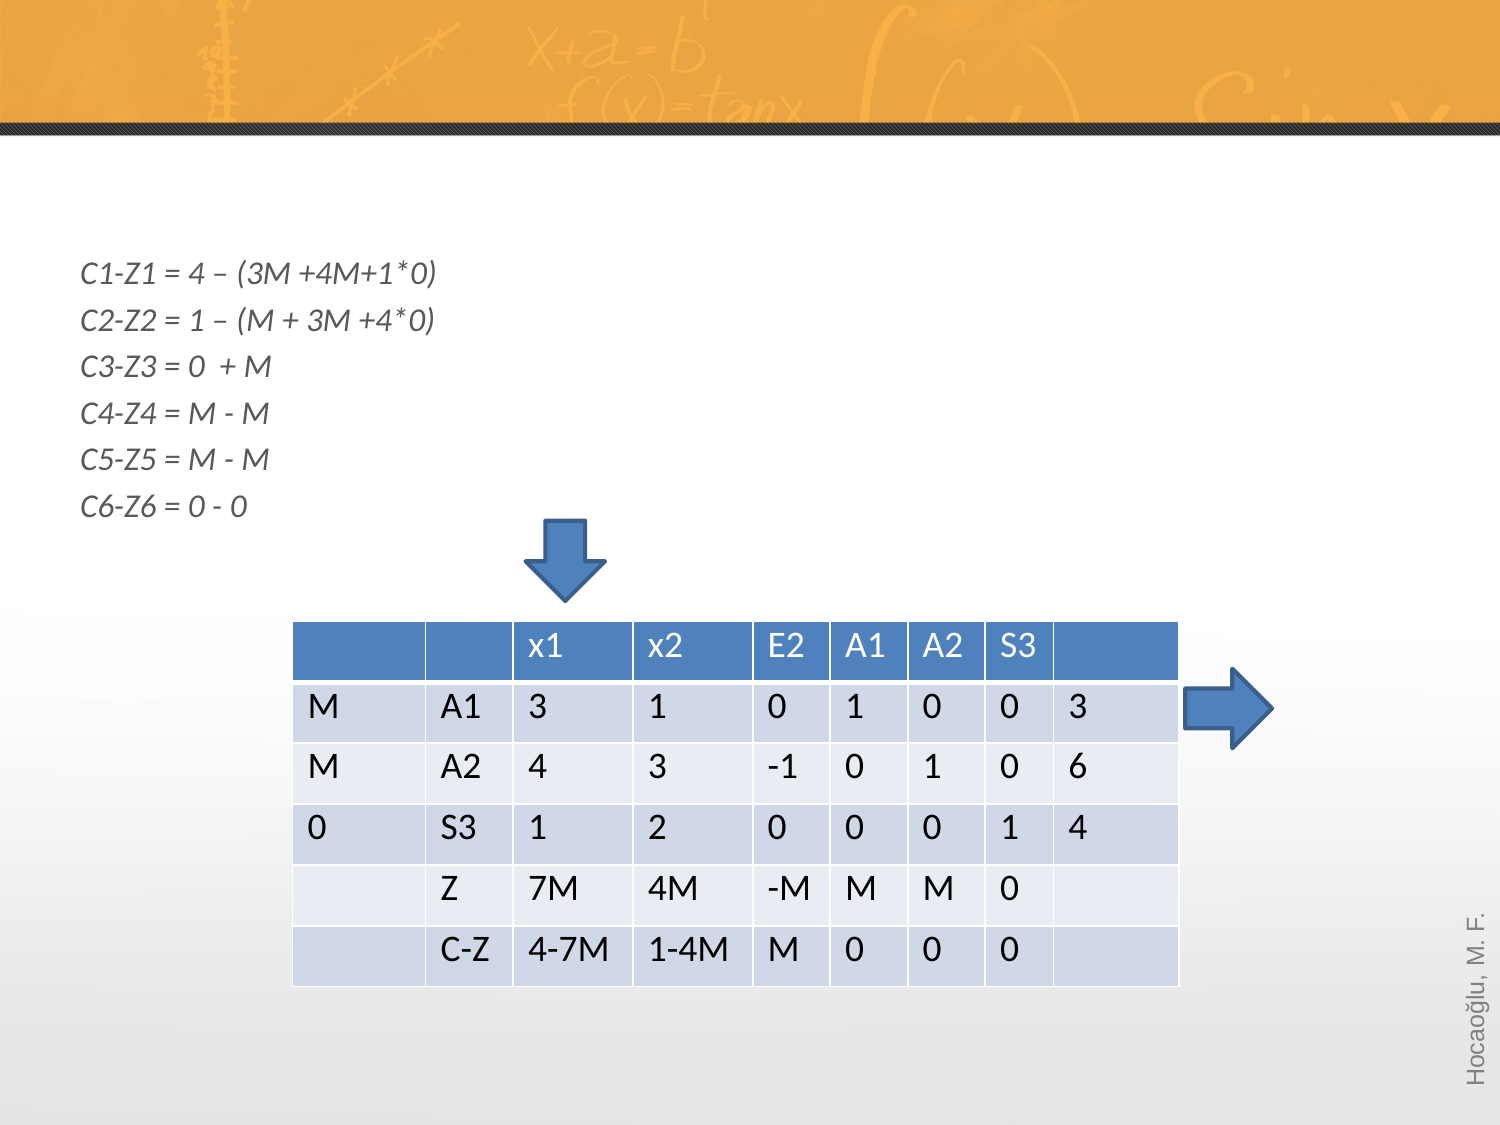

#
C1-Z1 = 4 – (3M +4M+1*0)
C2-Z2 = 1 – (M + 3M +4*0)
C3-Z3 = 0  + M
C4-Z4 = M - M
C5-Z5 = M - M
C6-Z6 = 0 - 0

|  |  | x1 | x2 | E2 | A1 | A2 | S3 |  |
| --- | --- | --- | --- | --- | --- | --- | --- | --- |
| M | A1 | 3 | 1 | 0 | 1 | 0 | 0 | 3 |
| M | A2 | 4 | 3 | -1 | 0 | 1 | 0 | 6 |
| 0 | S3 | 1 | 2 | 0 | 0 | 0 | 1 | 4 |
|  | Z | 7M | 4M | -M | M | M | 0 |  |
|  | C-Z | 4-7M | 1-4M | M | 0 | 0 | 0 |  |